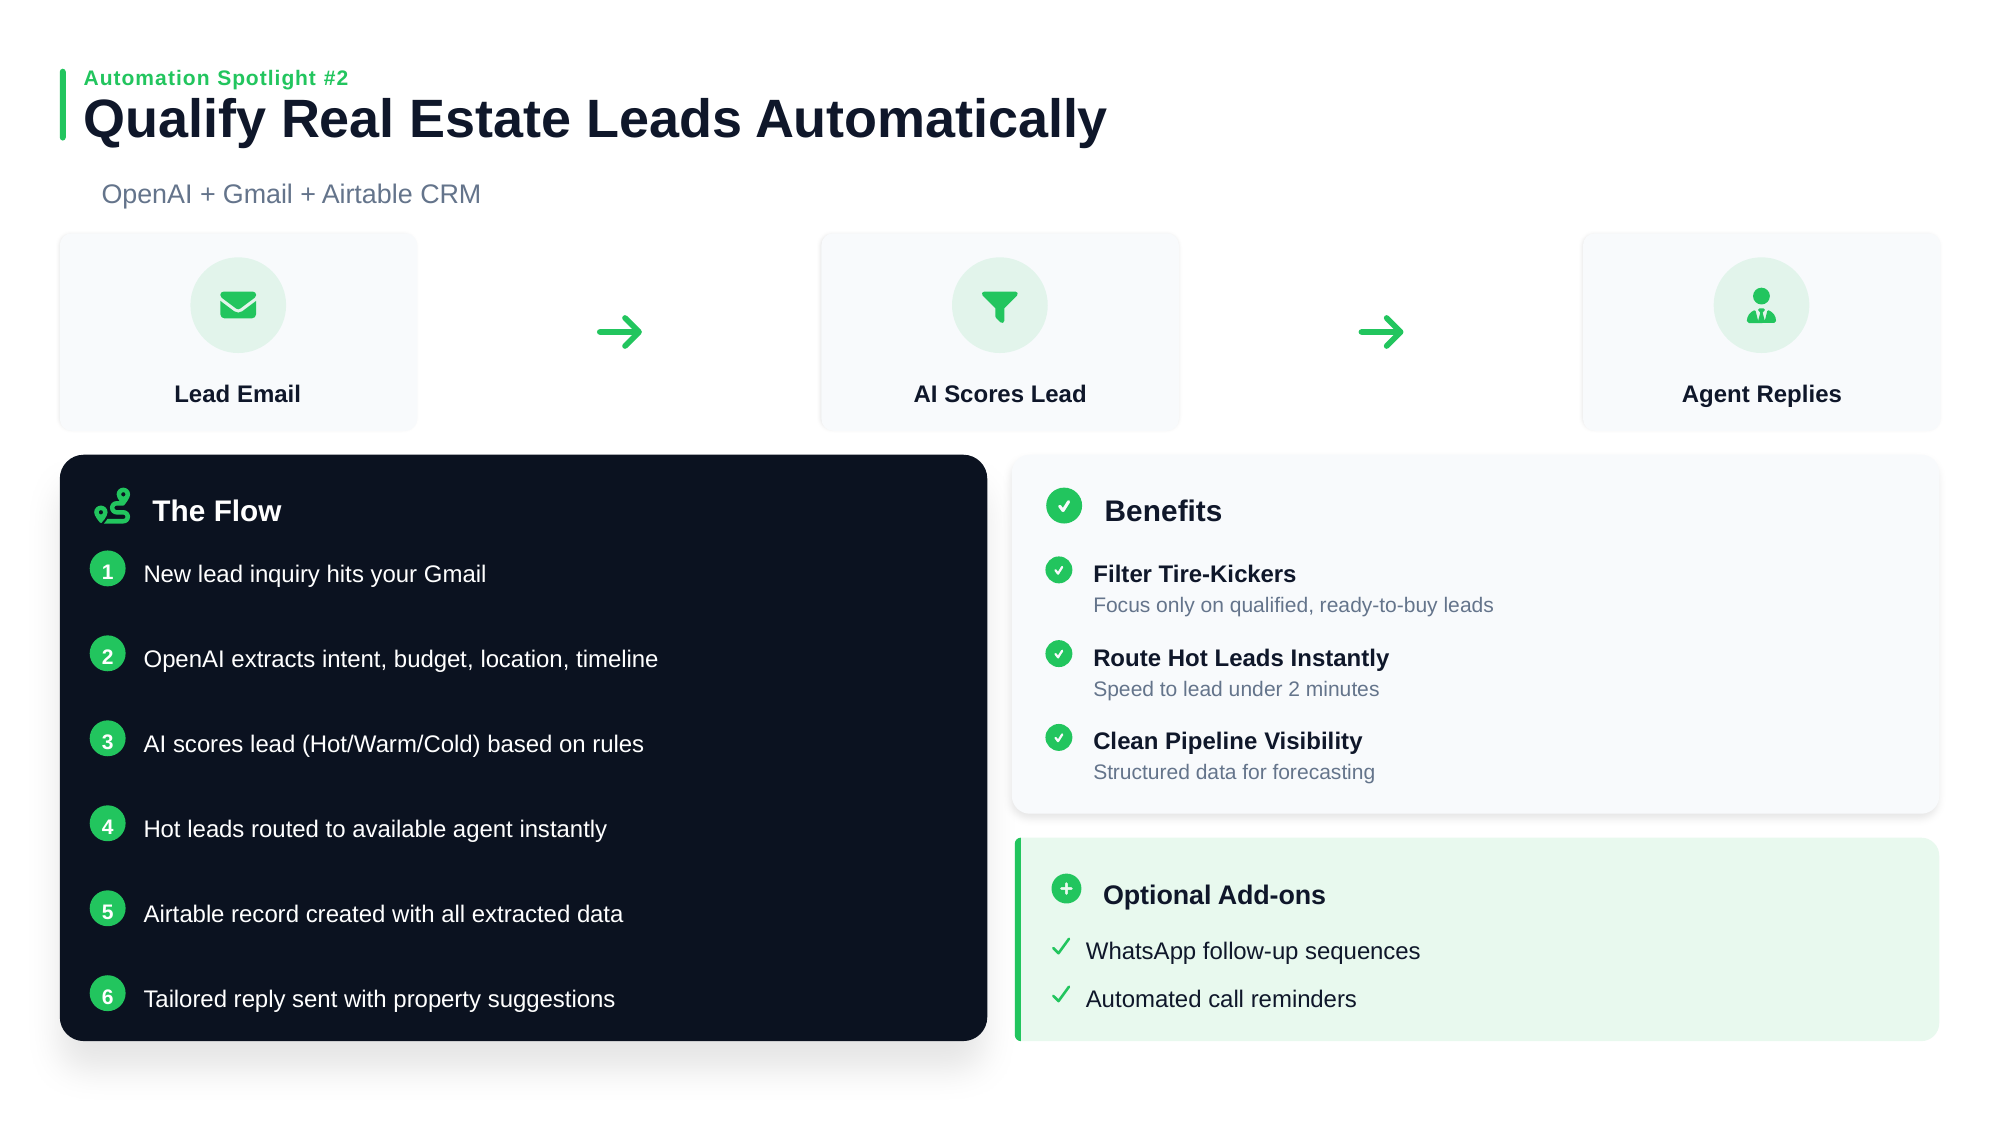

Automation Spotlight #2

Qualify Real Estate Leads Automatically
OpenAI + Gmail + Airtable CRM

Lead Email
AI Scores Lead
Agent Replies

The Flow
Benefits

1

New lead inquiry hits your Gmail
Filter Tire-Kickers

Focus only on qualified, ready-to-buy leads
Route Hot Leads Instantly
2

OpenAI extracts intent, budget, location, timeline

Speed to lead under 2 minutes
Clean Pipeline Visibility
3

AI scores lead (Hot/Warm/Cold) based on rules

Structured data for forecasting
4

Hot leads routed to available agent instantly

Optional Add-ons

5

Airtable record created with all extracted data
WhatsApp follow-up sequences

6

Tailored reply sent with property suggestions
Automated call reminders